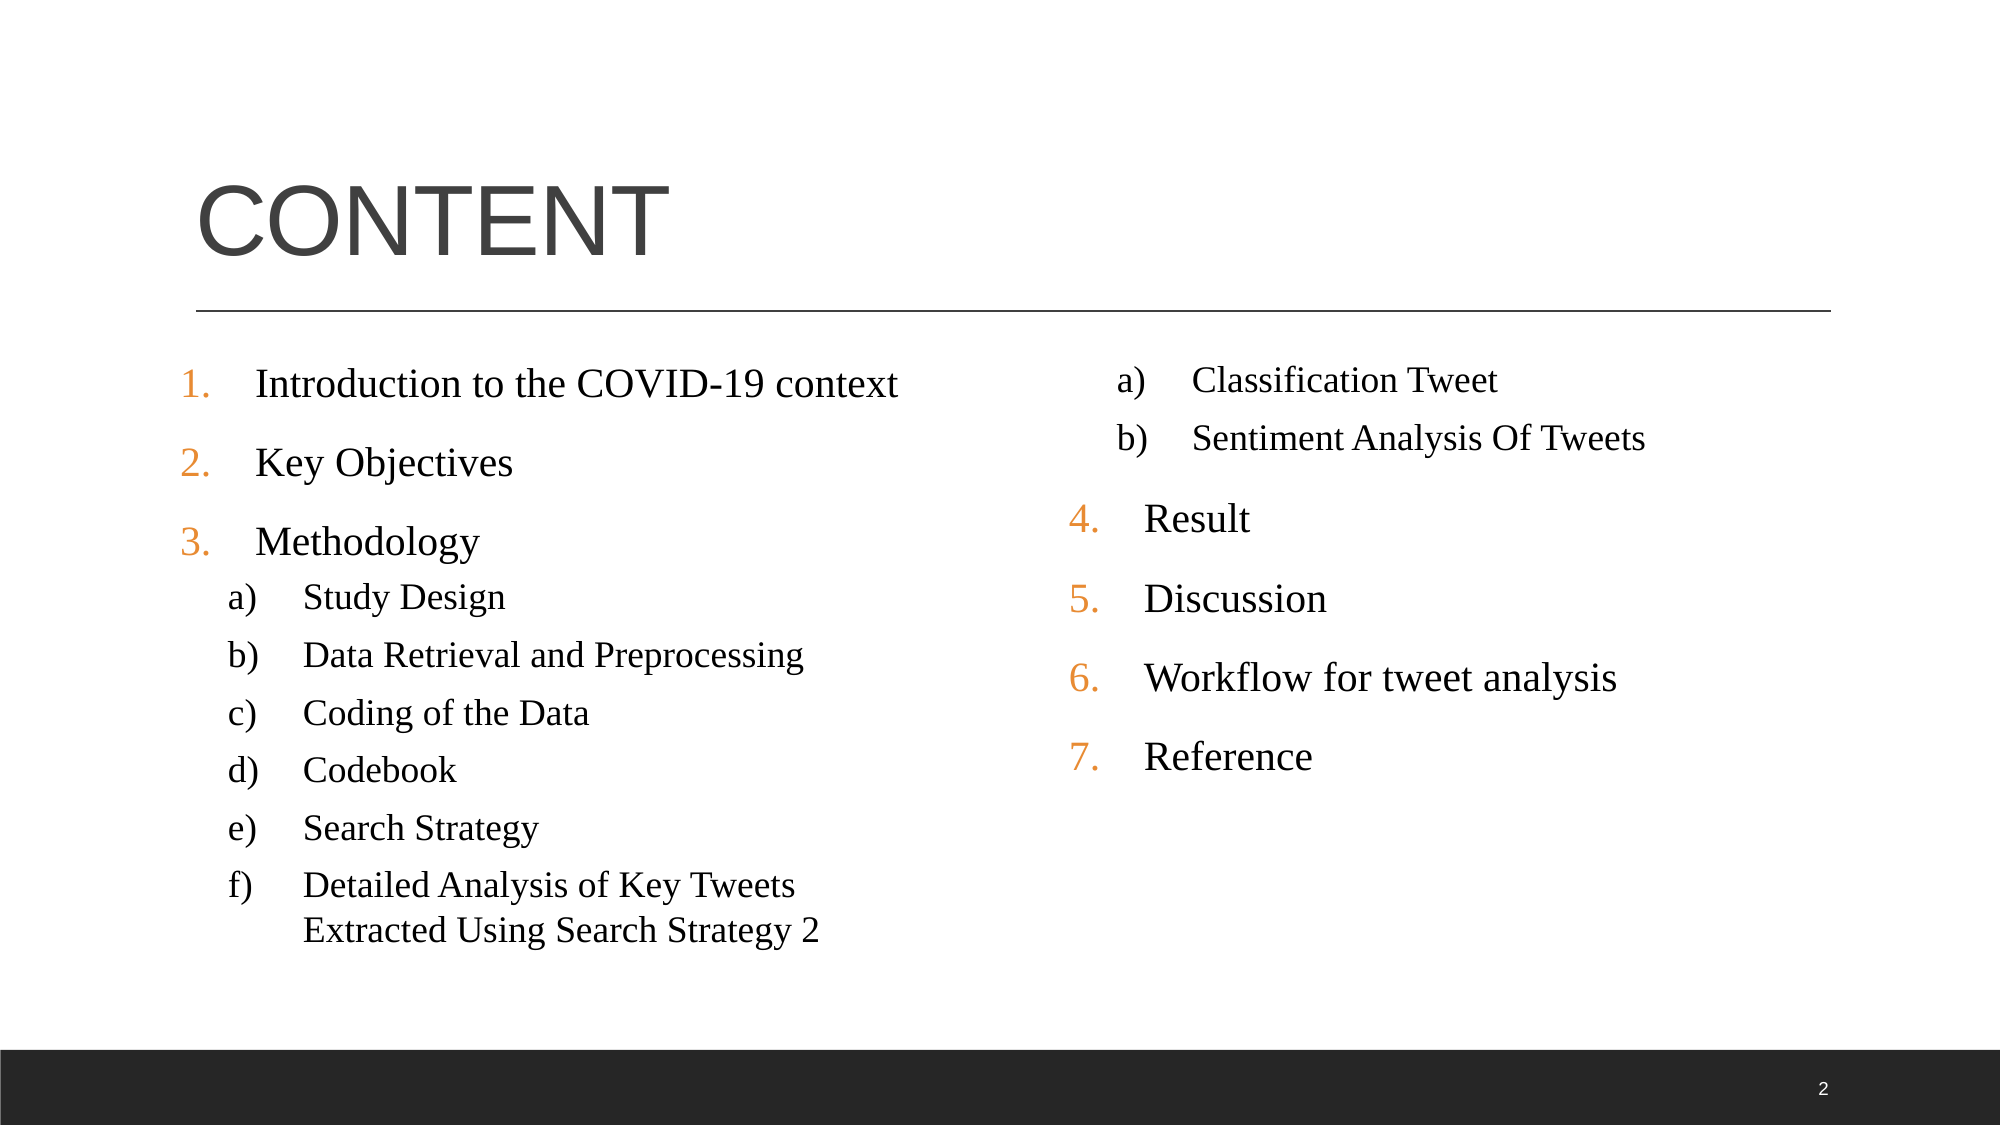

# CONTENT
Introduction to the COVID-19 context
Key Objectives
Methodology
Study Design
Data Retrieval and Preprocessing
Coding of the Data
Codebook
Search Strategy
Detailed Analysis of Key Tweets Extracted Using Search Strategy 2

Classification Tweet
Sentiment Analysis Of Tweets
Result
Discussion
Workflow for tweet analysis
Reference

2